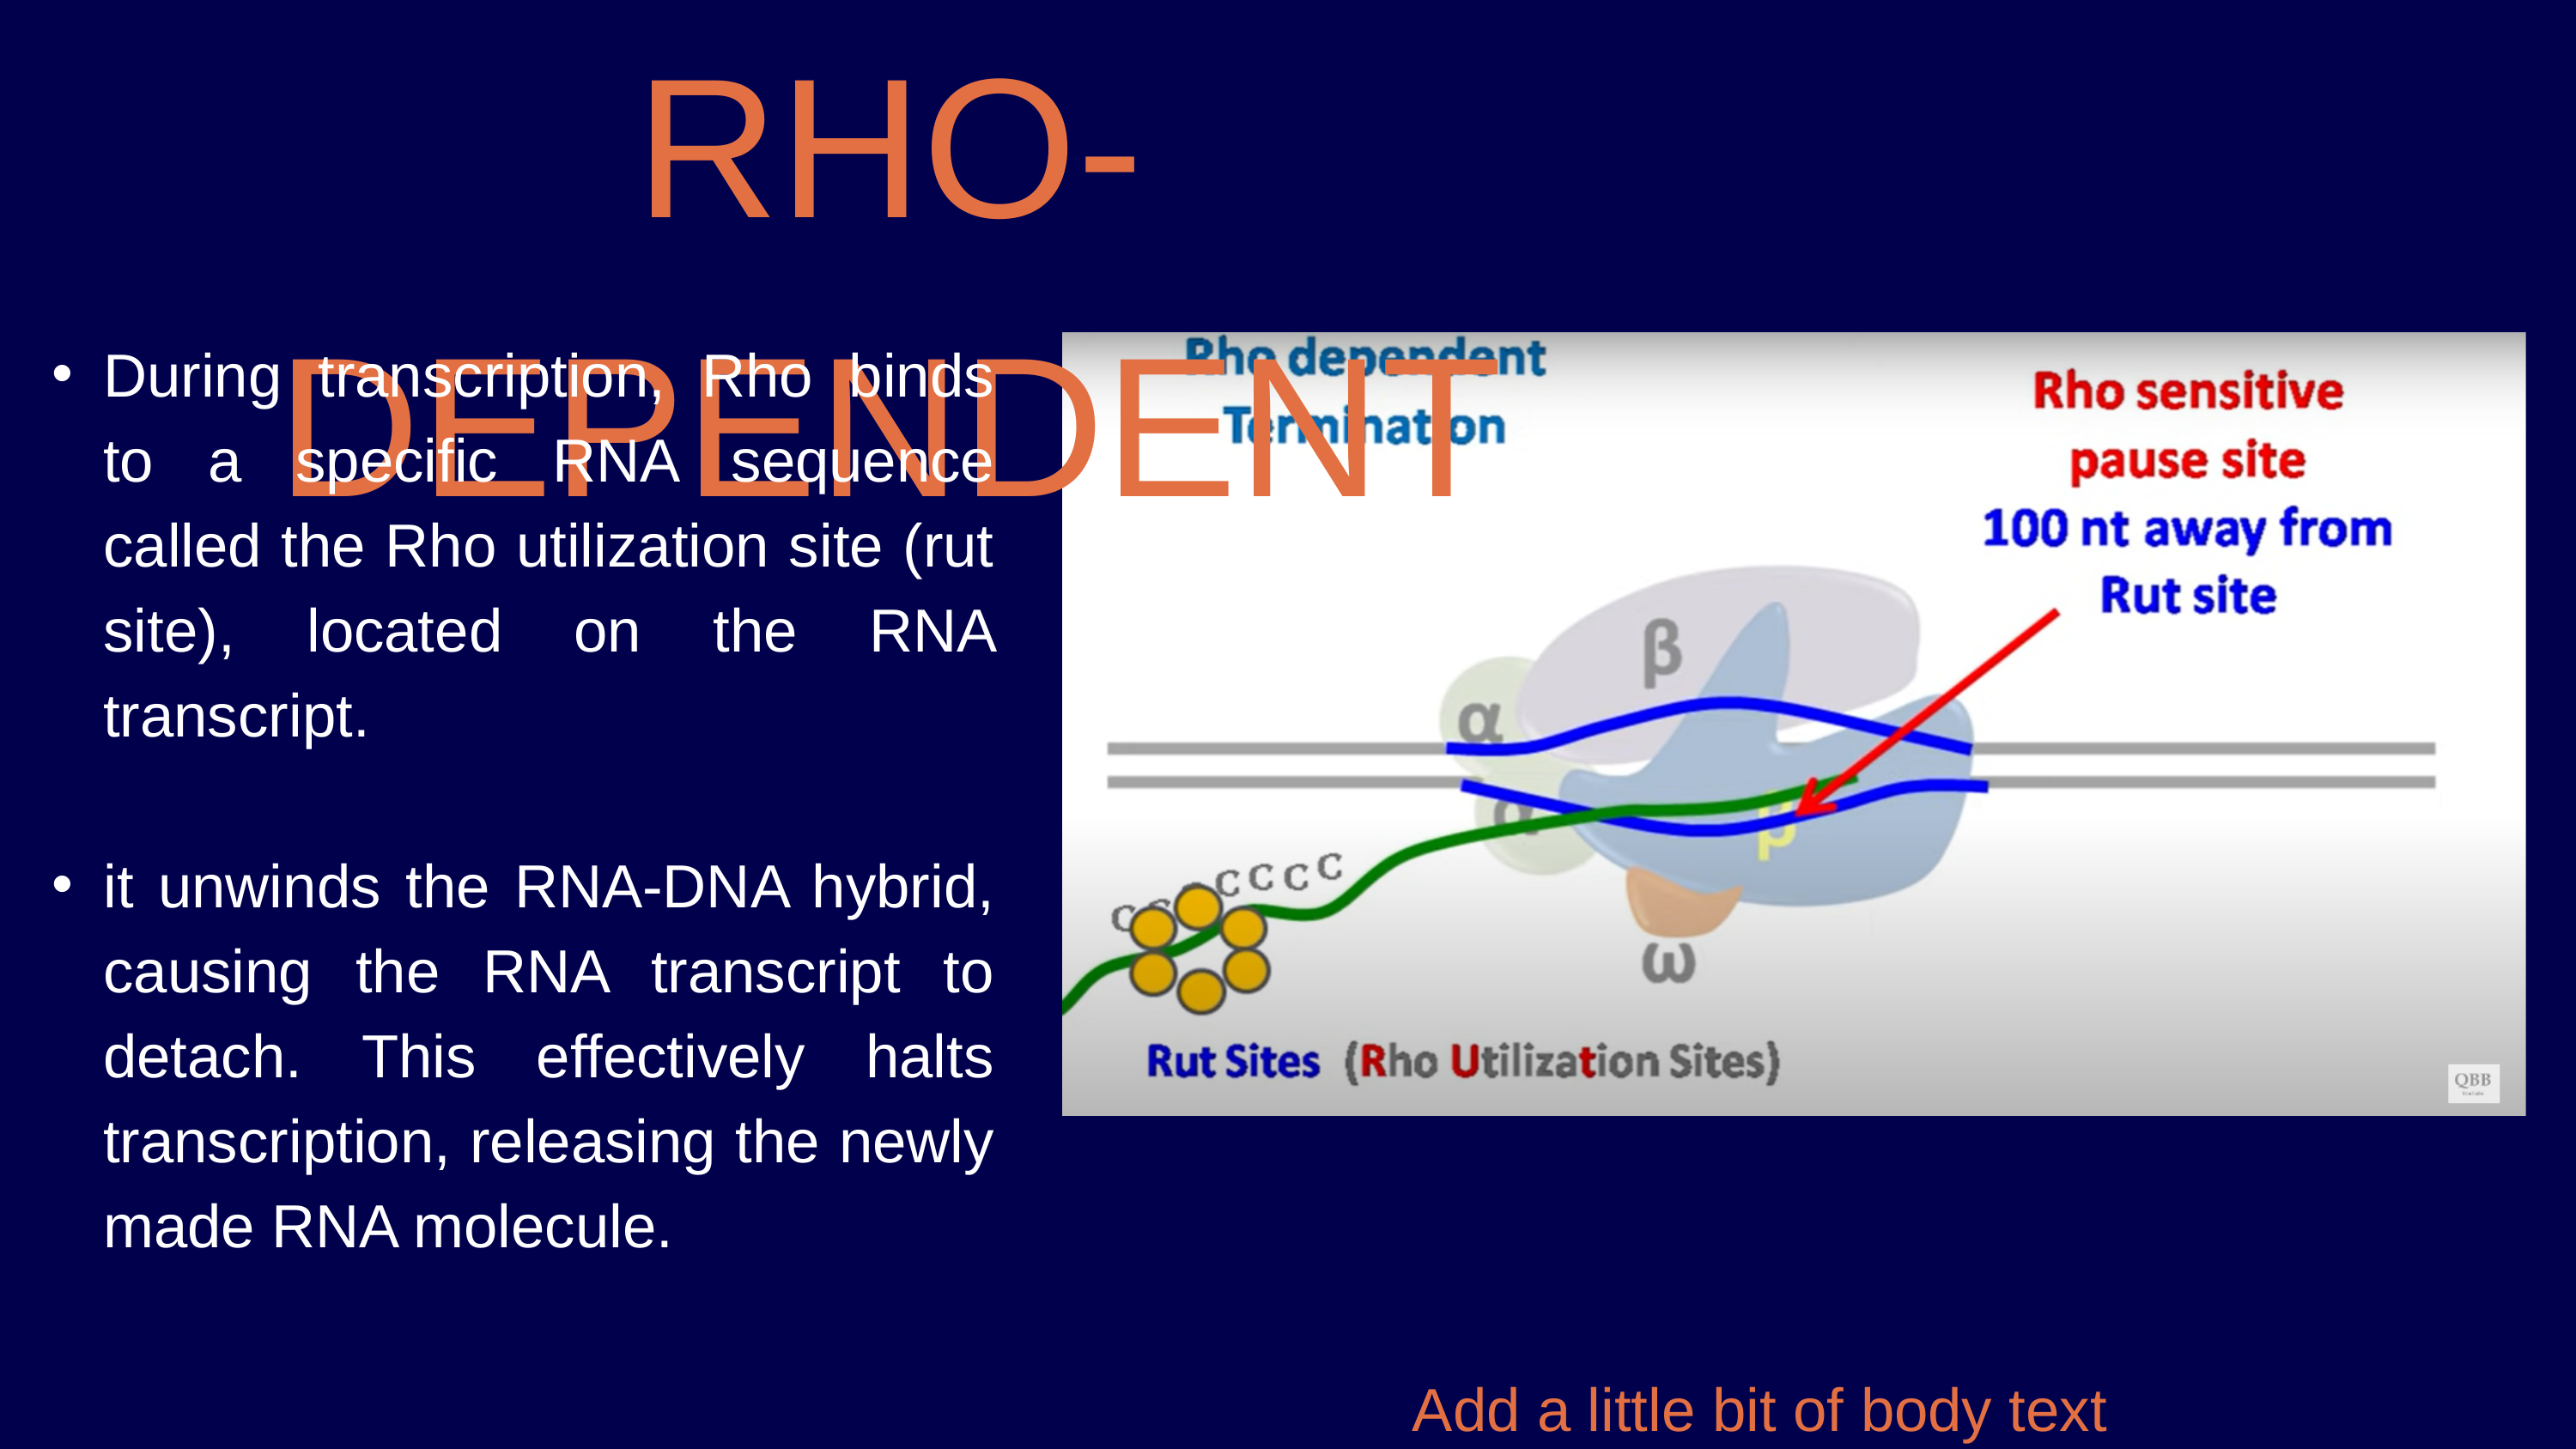

RHO-DEPENDENT
During transcription, Rho binds to a specific RNA sequence called the Rho utilization site (rut site), located on the RNA transcript.

it unwinds the RNA-DNA hybrid, causing the RNA transcript to detach. This effectively halts transcription, releasing the newly made RNA molecule.

Add a little bit of body text